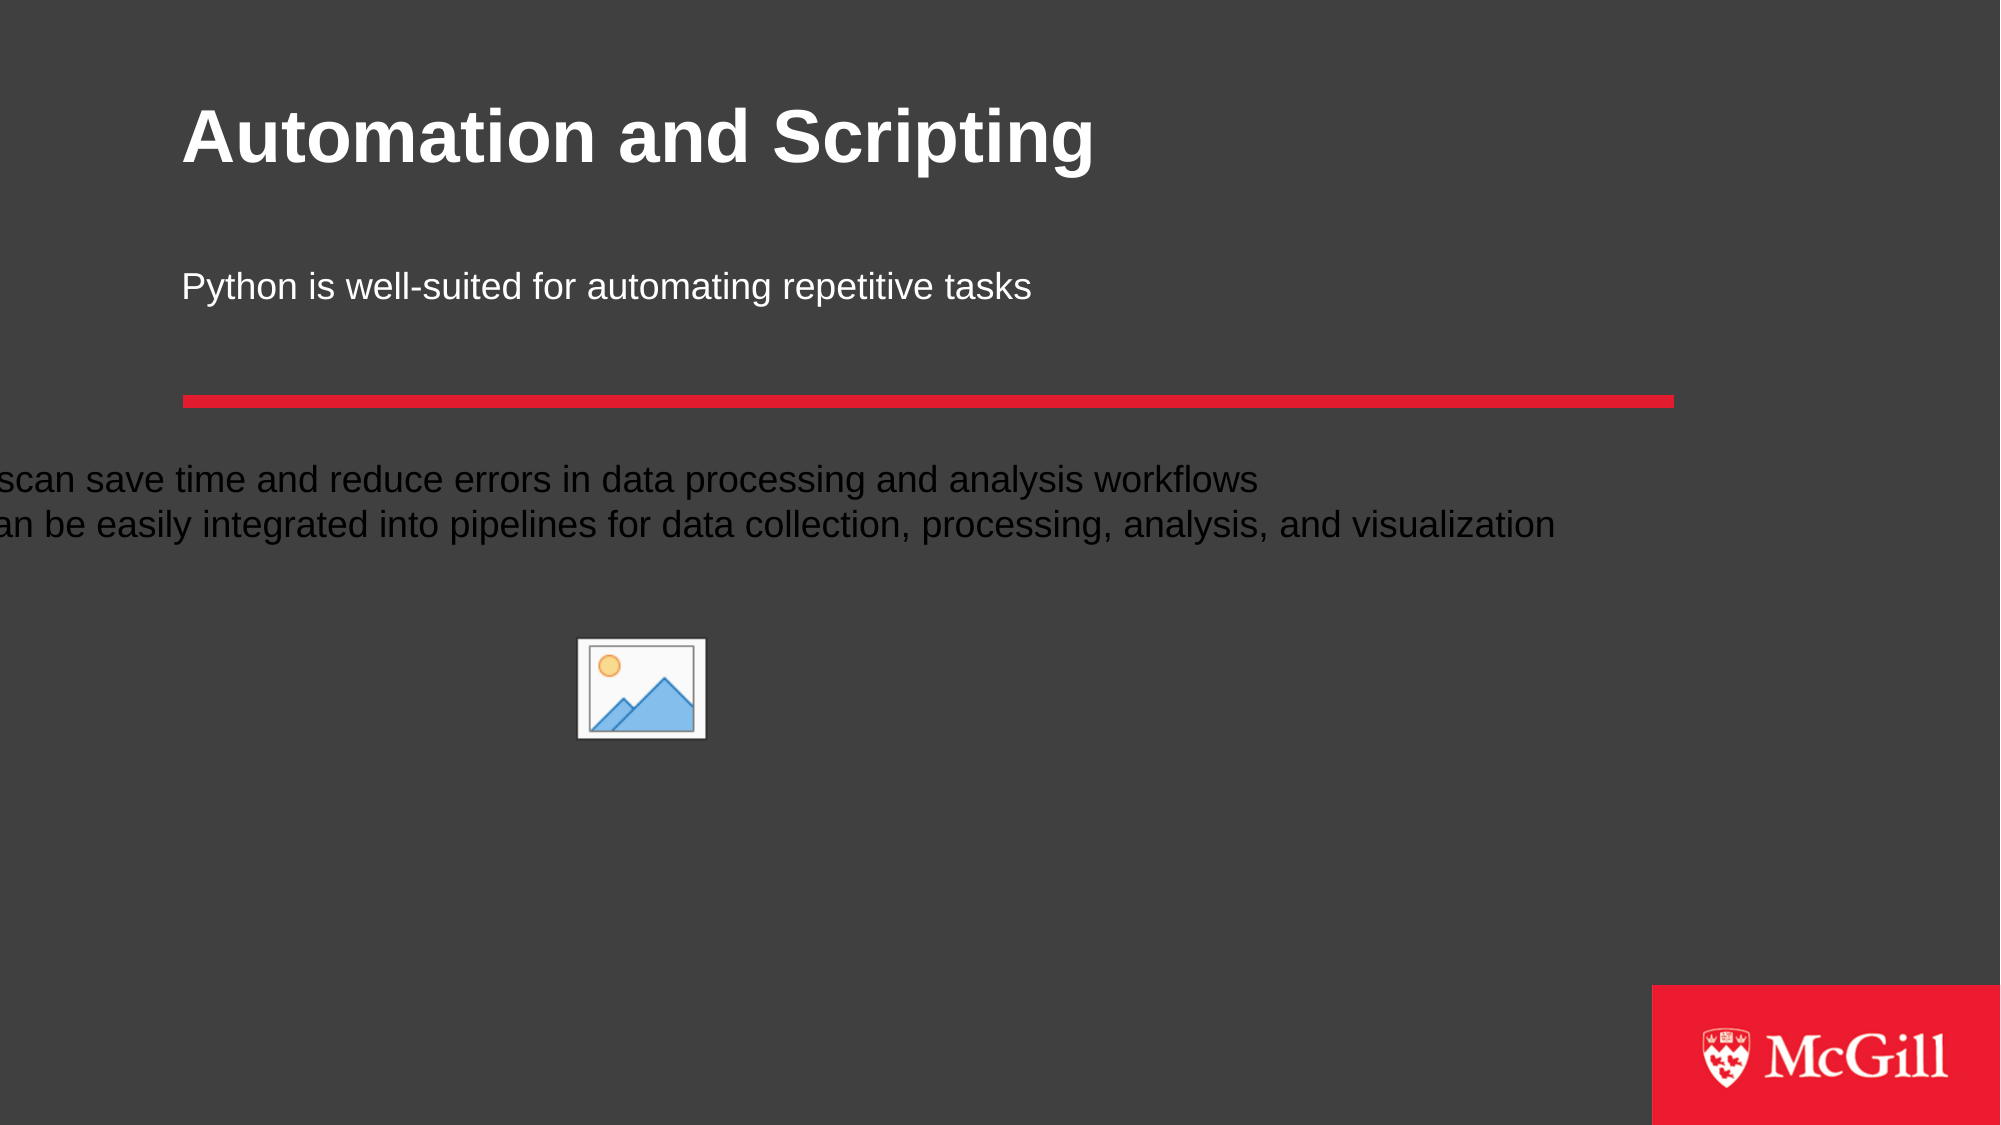

# Automation and Scripting
Python is well-suited for automating repetitive tasks
Automating taskscan save time and reduce errors in data processing and analysis workflows
Python scripts can be easily integrated into pipelines for data collection, processing, analysis, and visualization